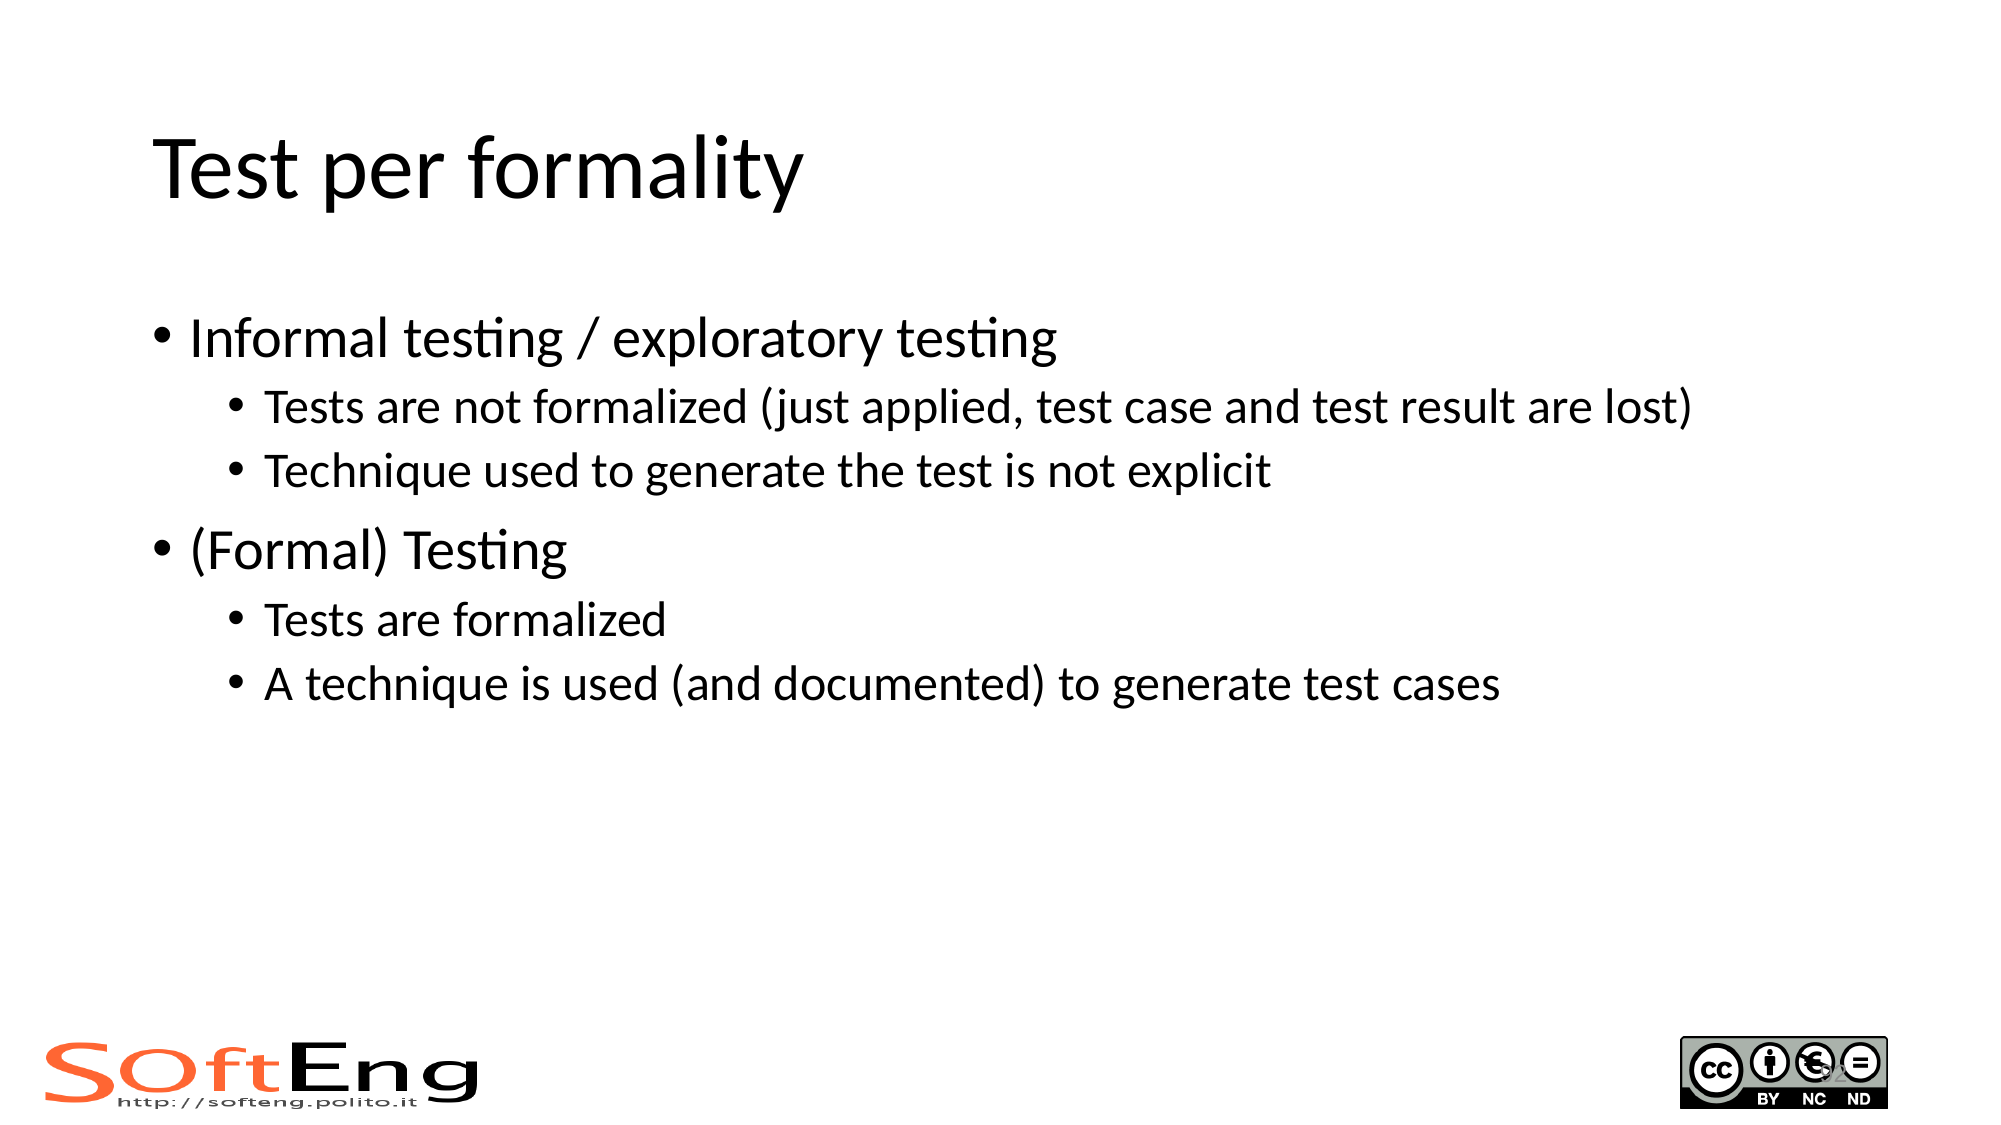

# Test per formality
Informal testing / exploratory testing
Tests are not formalized (just applied, test case and test result are lost)
Technique used to generate the test is not explicit
(Formal) Testing
Tests are formalized
A technique is used (and documented) to generate test cases
92